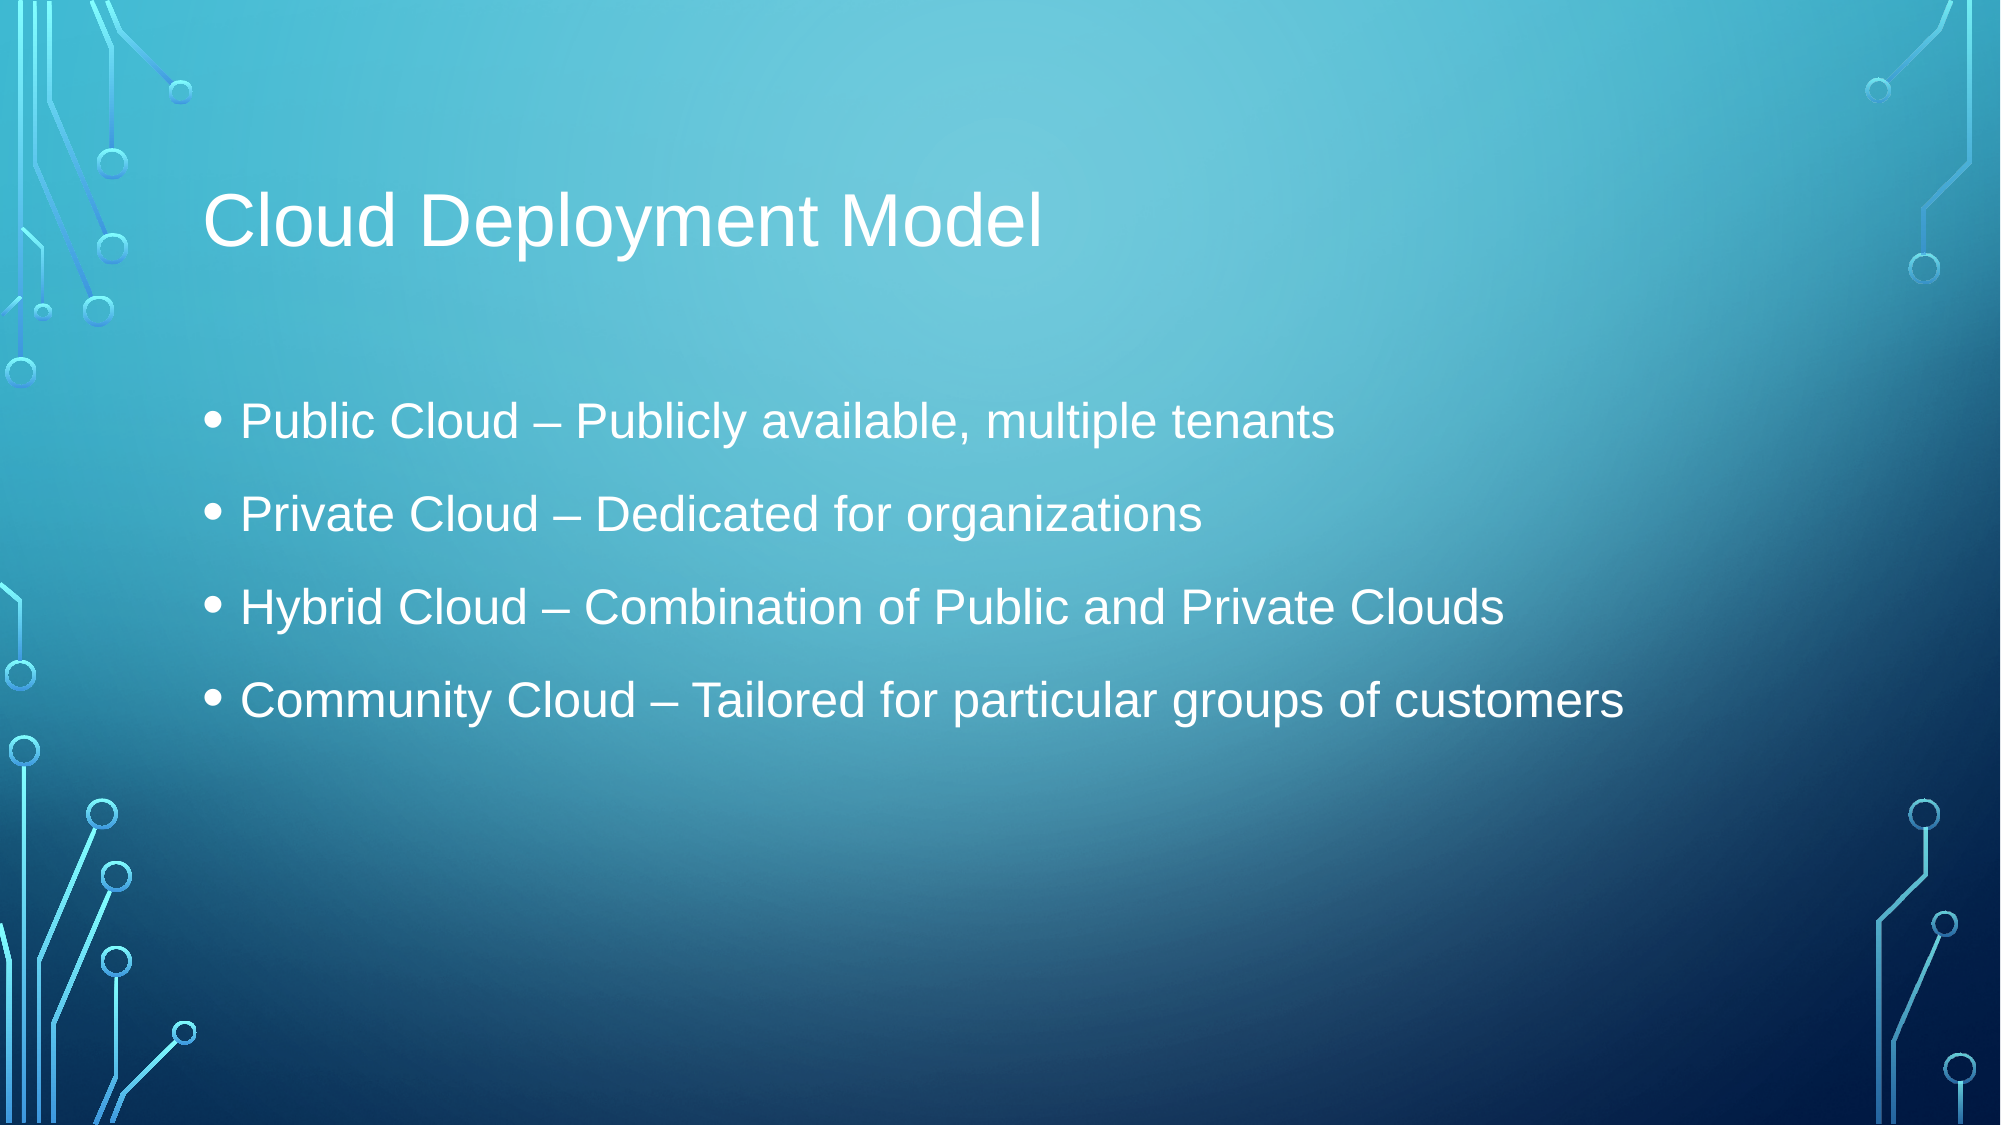

# Cloud Deployment Model
Public Cloud – Publicly available, multiple tenants
Private Cloud – Dedicated for organizations
Hybrid Cloud – Combination of Public and Private Clouds
Community Cloud – Tailored for particular groups of customers